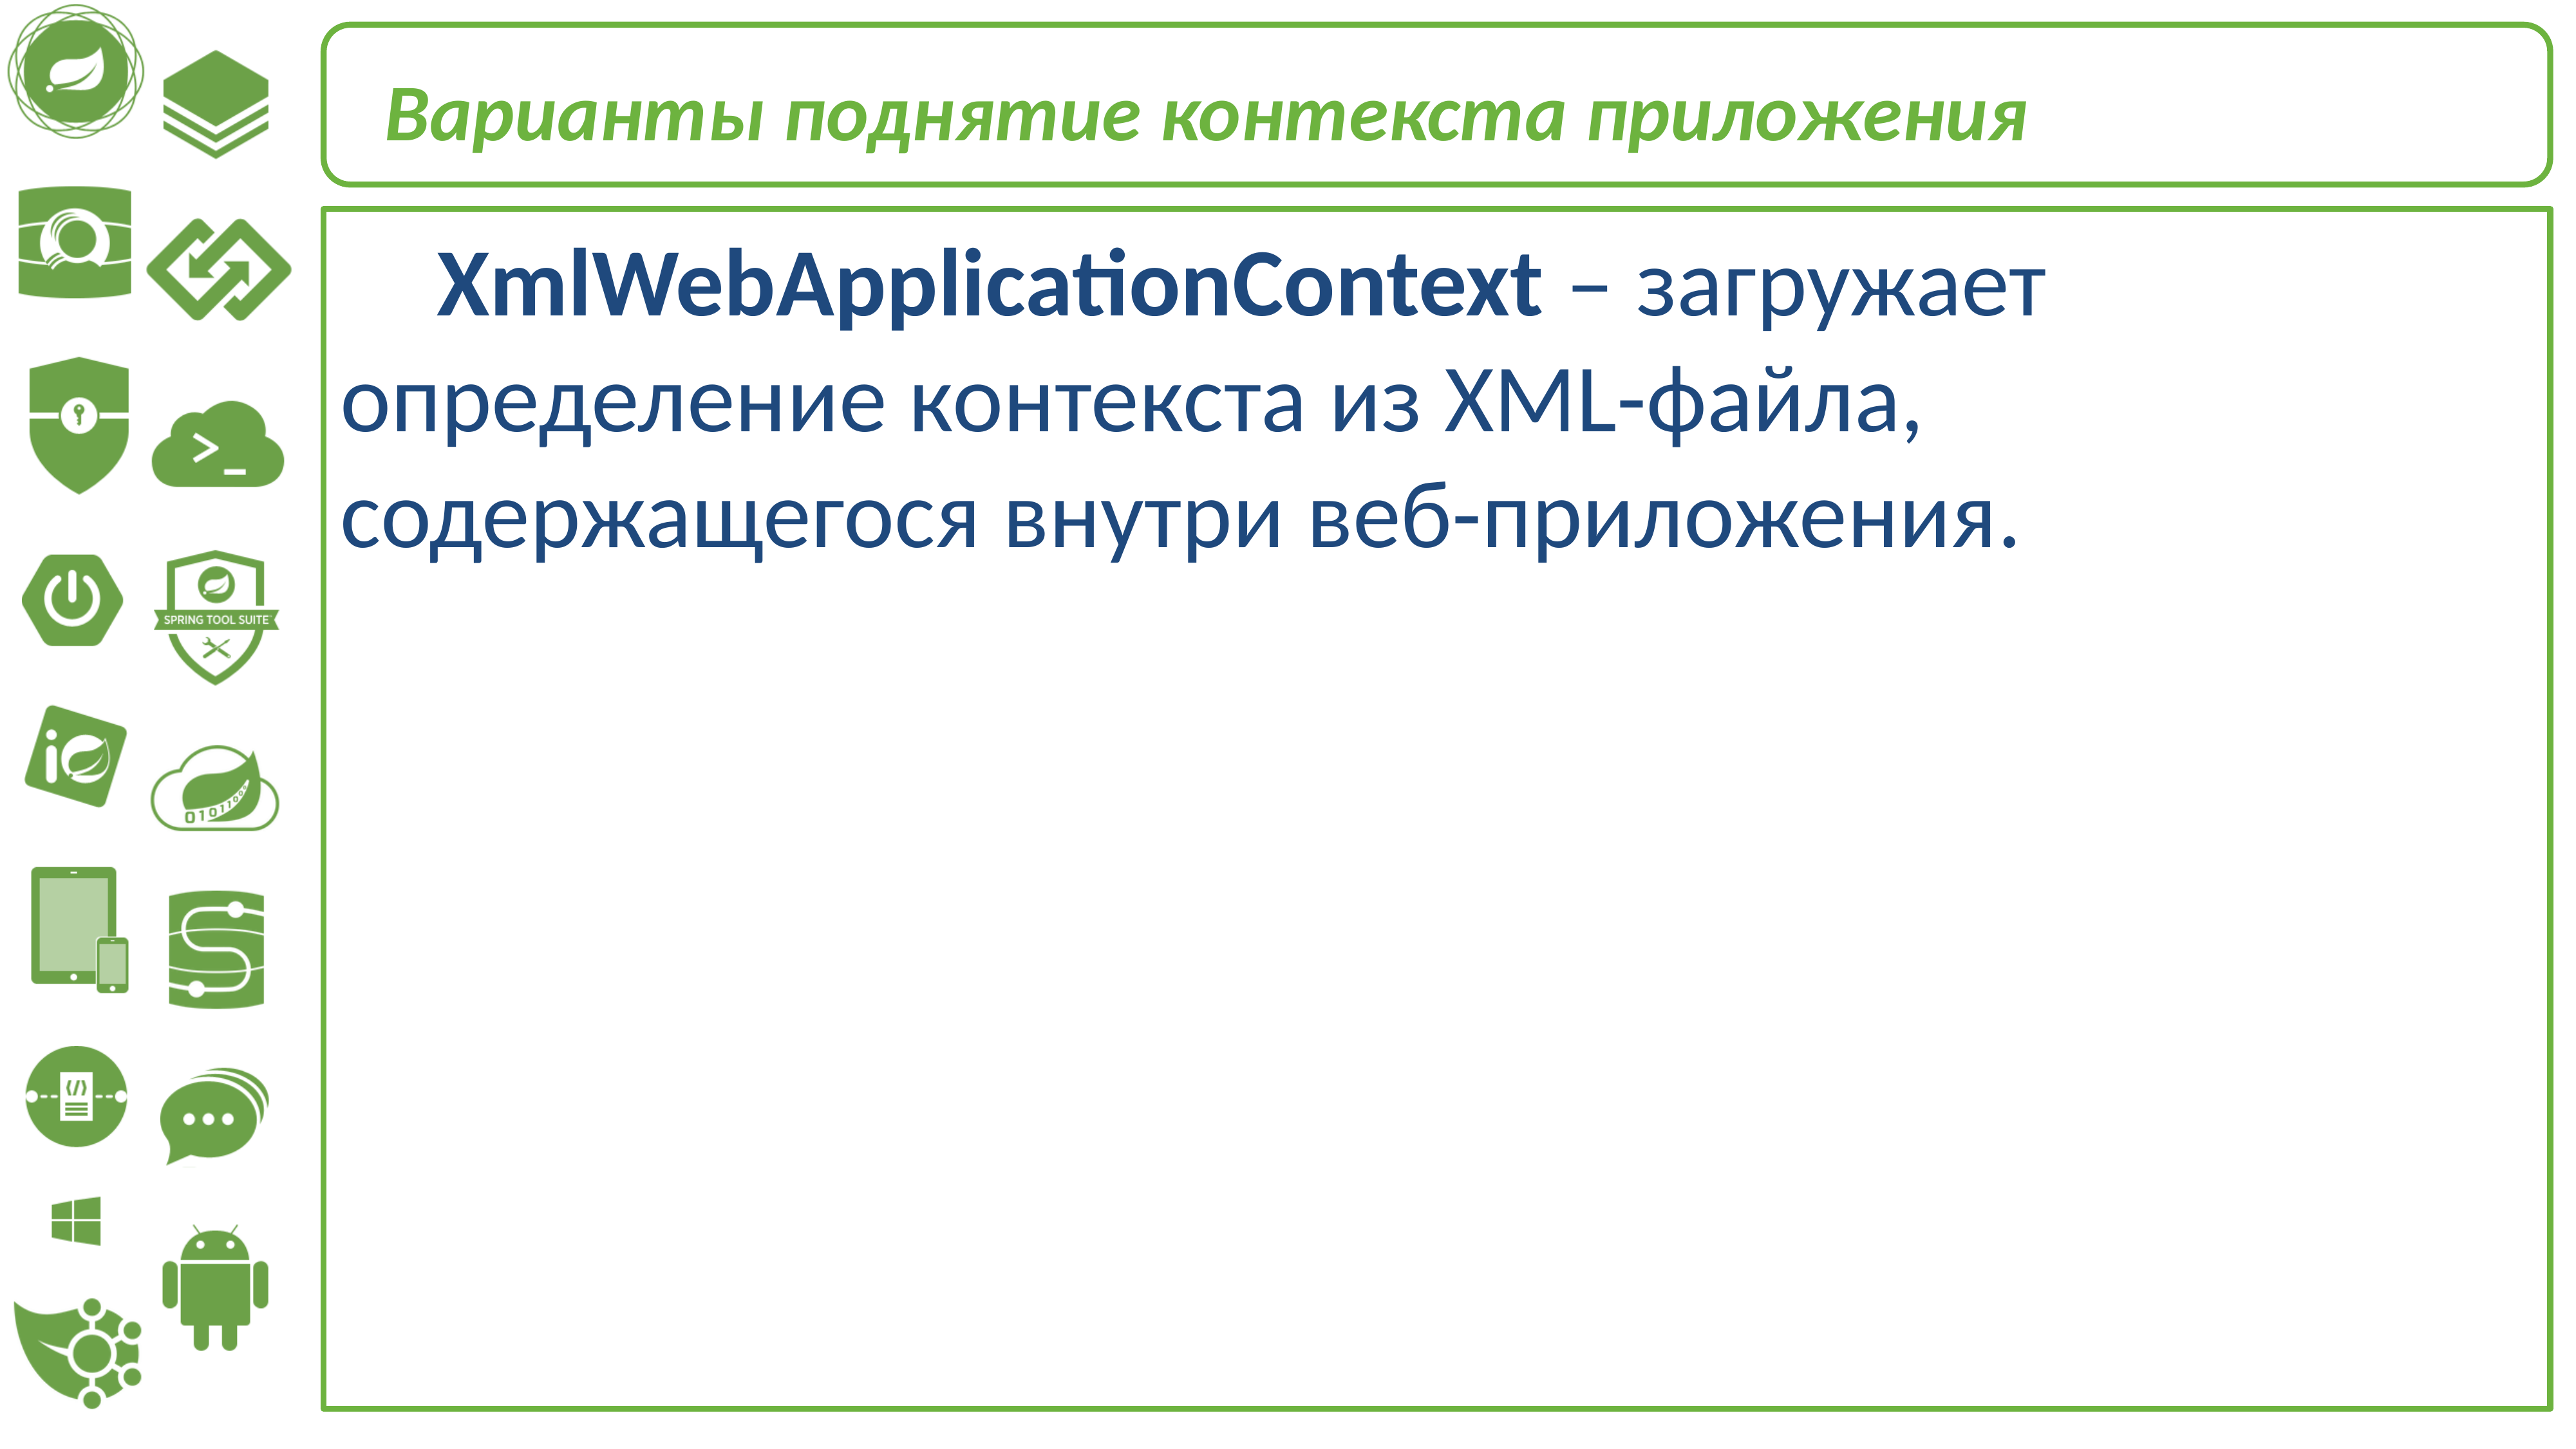

Варианты поднятие контекста приложения
	XmlWebApplicationContext – загружает определение контекста из XML-файла, содержащегося внутри веб-приложения.